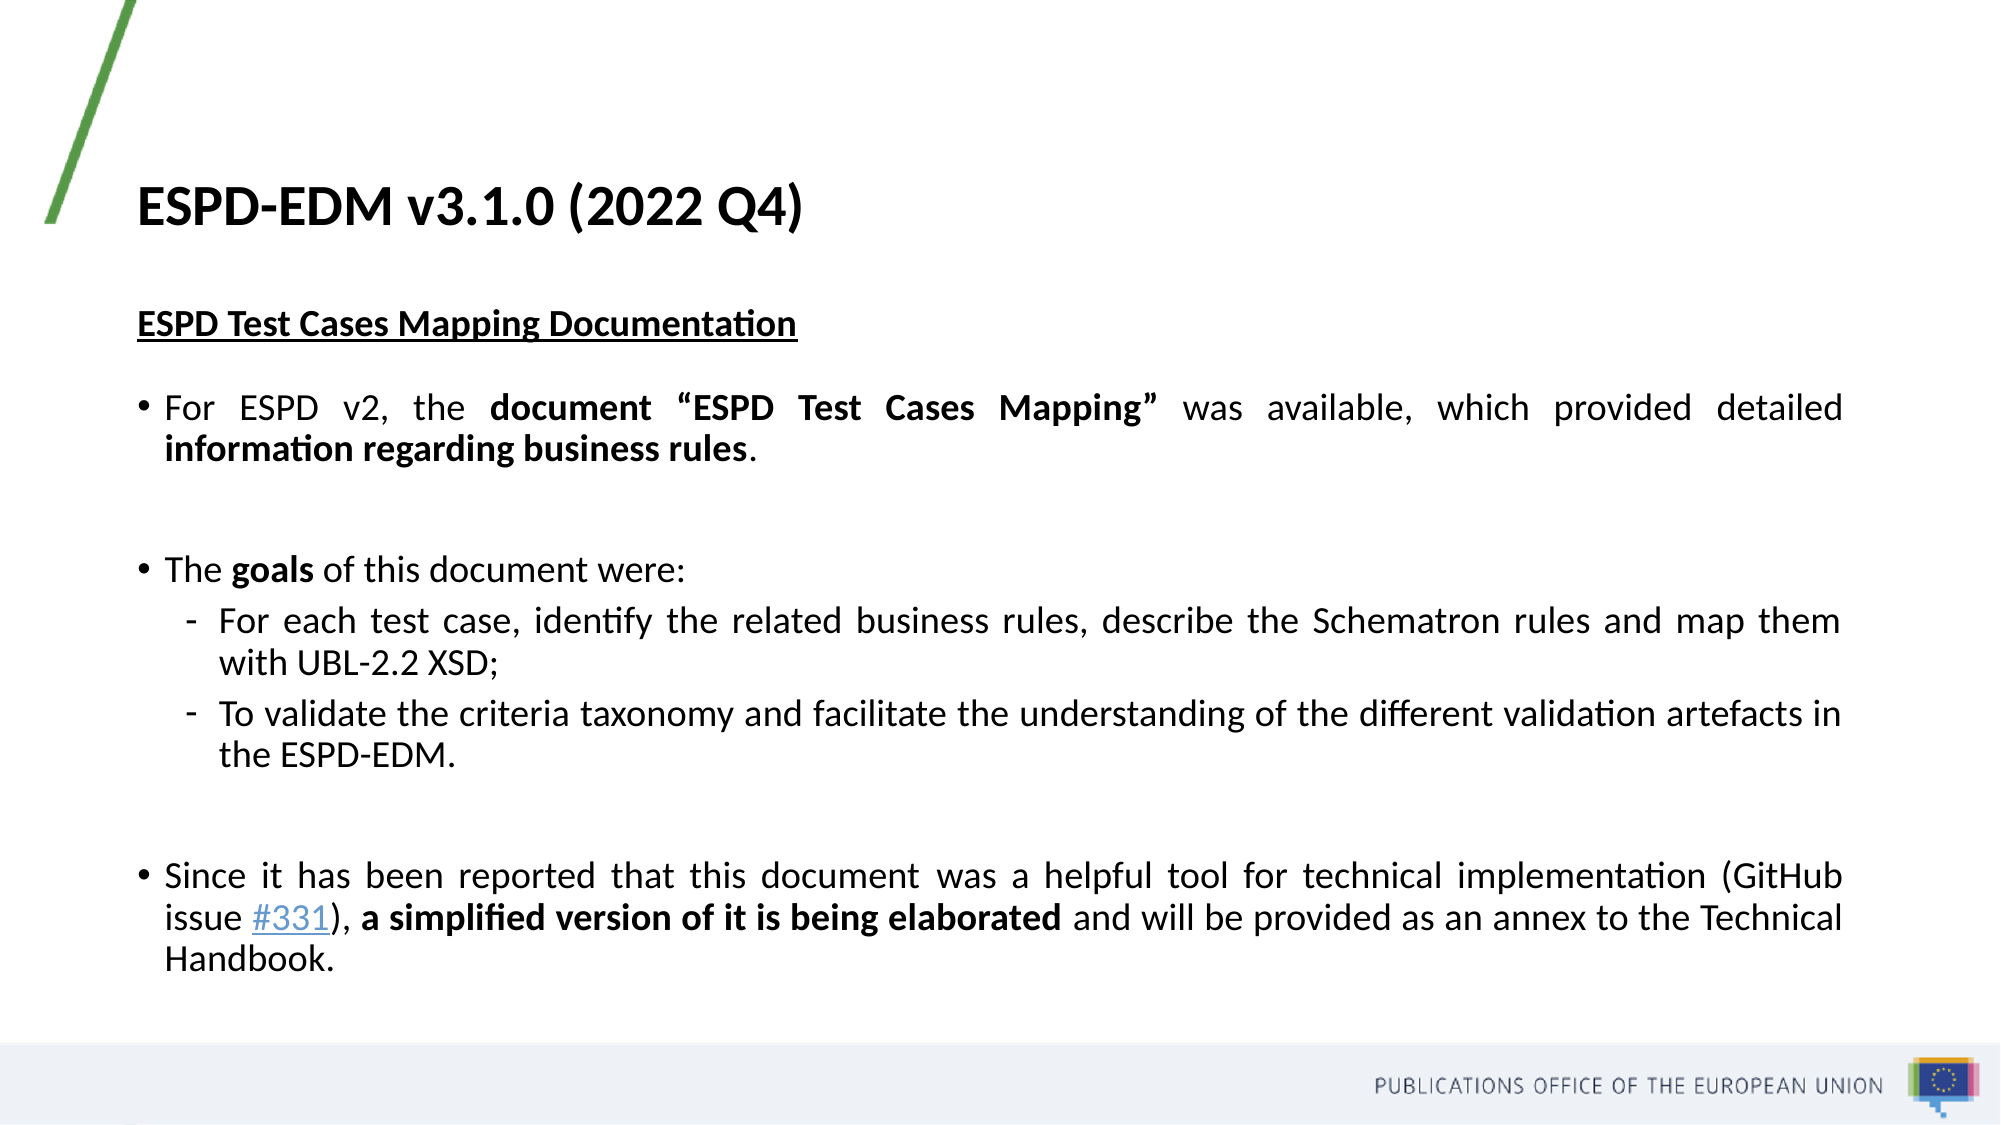

# ESPD-EDM v3.1.0 (2022 Q4)
ESPD Test Cases Mapping Documentation
For ESPD v2, the document “ESPD Test Cases Mapping” was available, which provided detailed information regarding business rules.

The goals of this document were:
For each test case, identify the related business rules, describe the Schematron rules and map them with UBL-2.2 XSD;
To validate the criteria taxonomy and facilitate the understanding of the different validation artefacts in the ESPD-EDM.

Since it has been reported that this document was a helpful tool for technical implementation (GitHub issue #331), a simplified version of it is being elaborated and will be provided as an annex to the Technical Handbook.